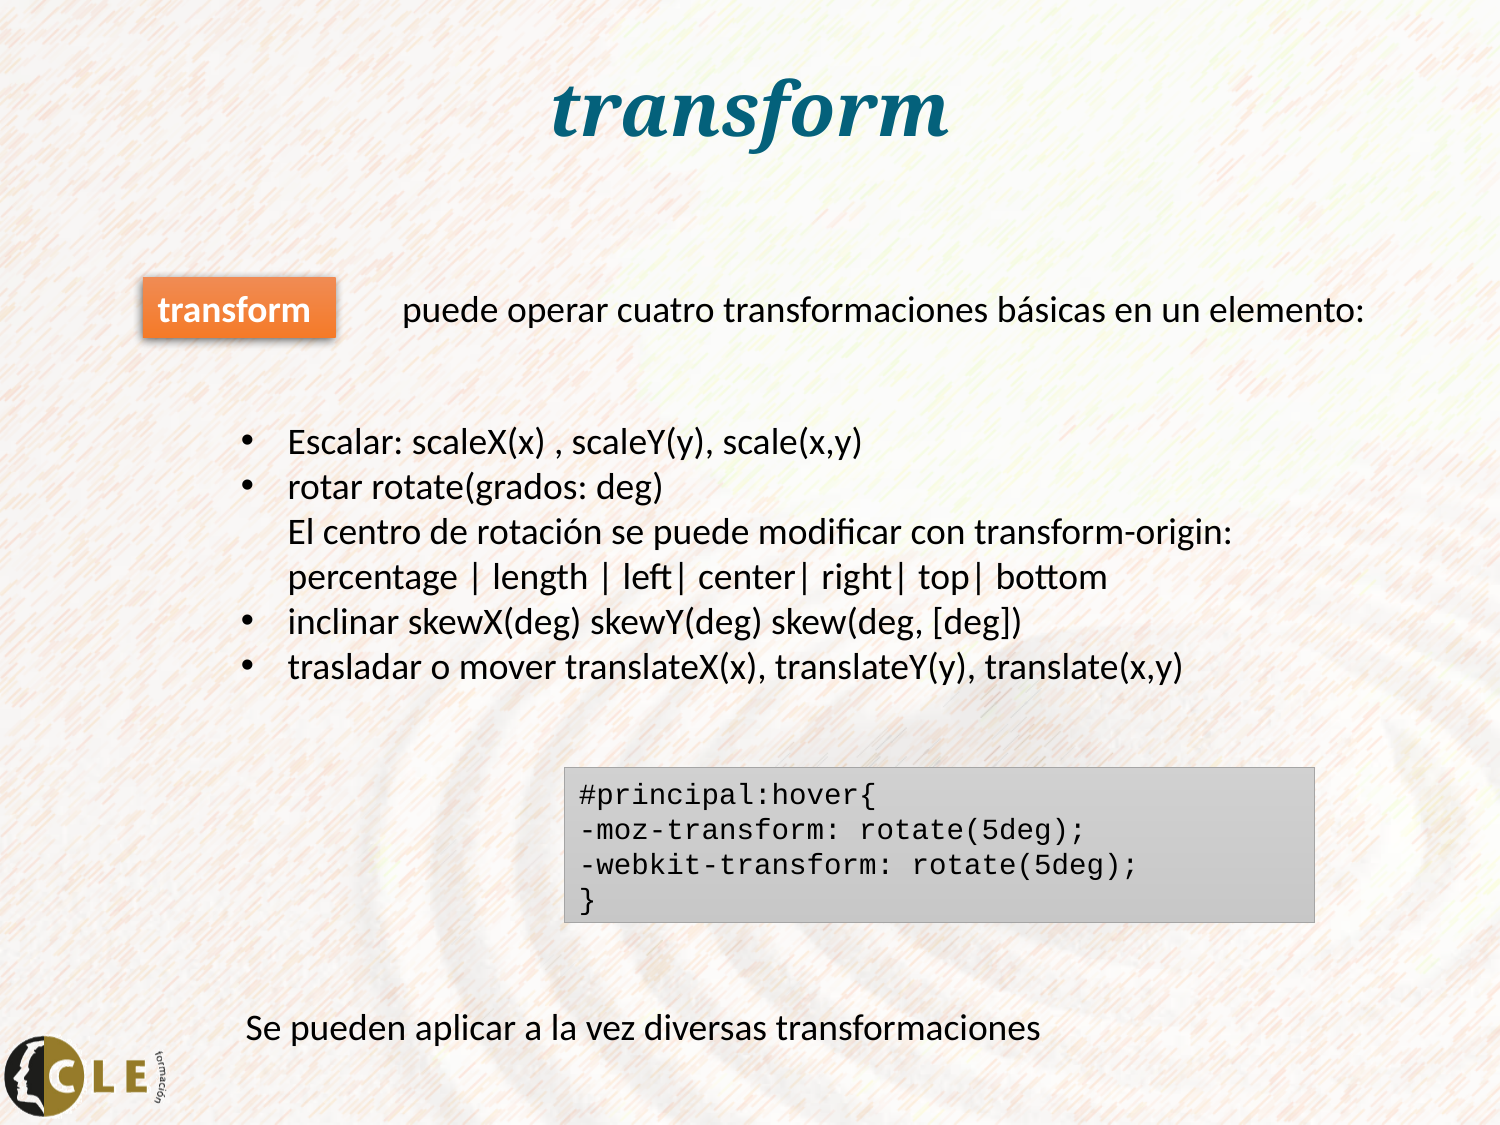

# transform
transform
puede operar cuatro transformaciones básicas en un elemento:
Escalar: scaleX(x) , scaleY(y), scale(x,y)
rotar rotate(grados: deg)
El centro de rotación se puede modificar con transform-origin:
percentage | length | left| center| right| top| bottom
inclinar skewX(deg) skewY(deg) skew(deg, [deg])
trasladar o mover translateX(x), translateY(y), translate(x,y)
#principal:hover{
-moz-transform: rotate(5deg);
-webkit-transform: rotate(5deg);
}
Se pueden aplicar a la vez diversas transformaciones